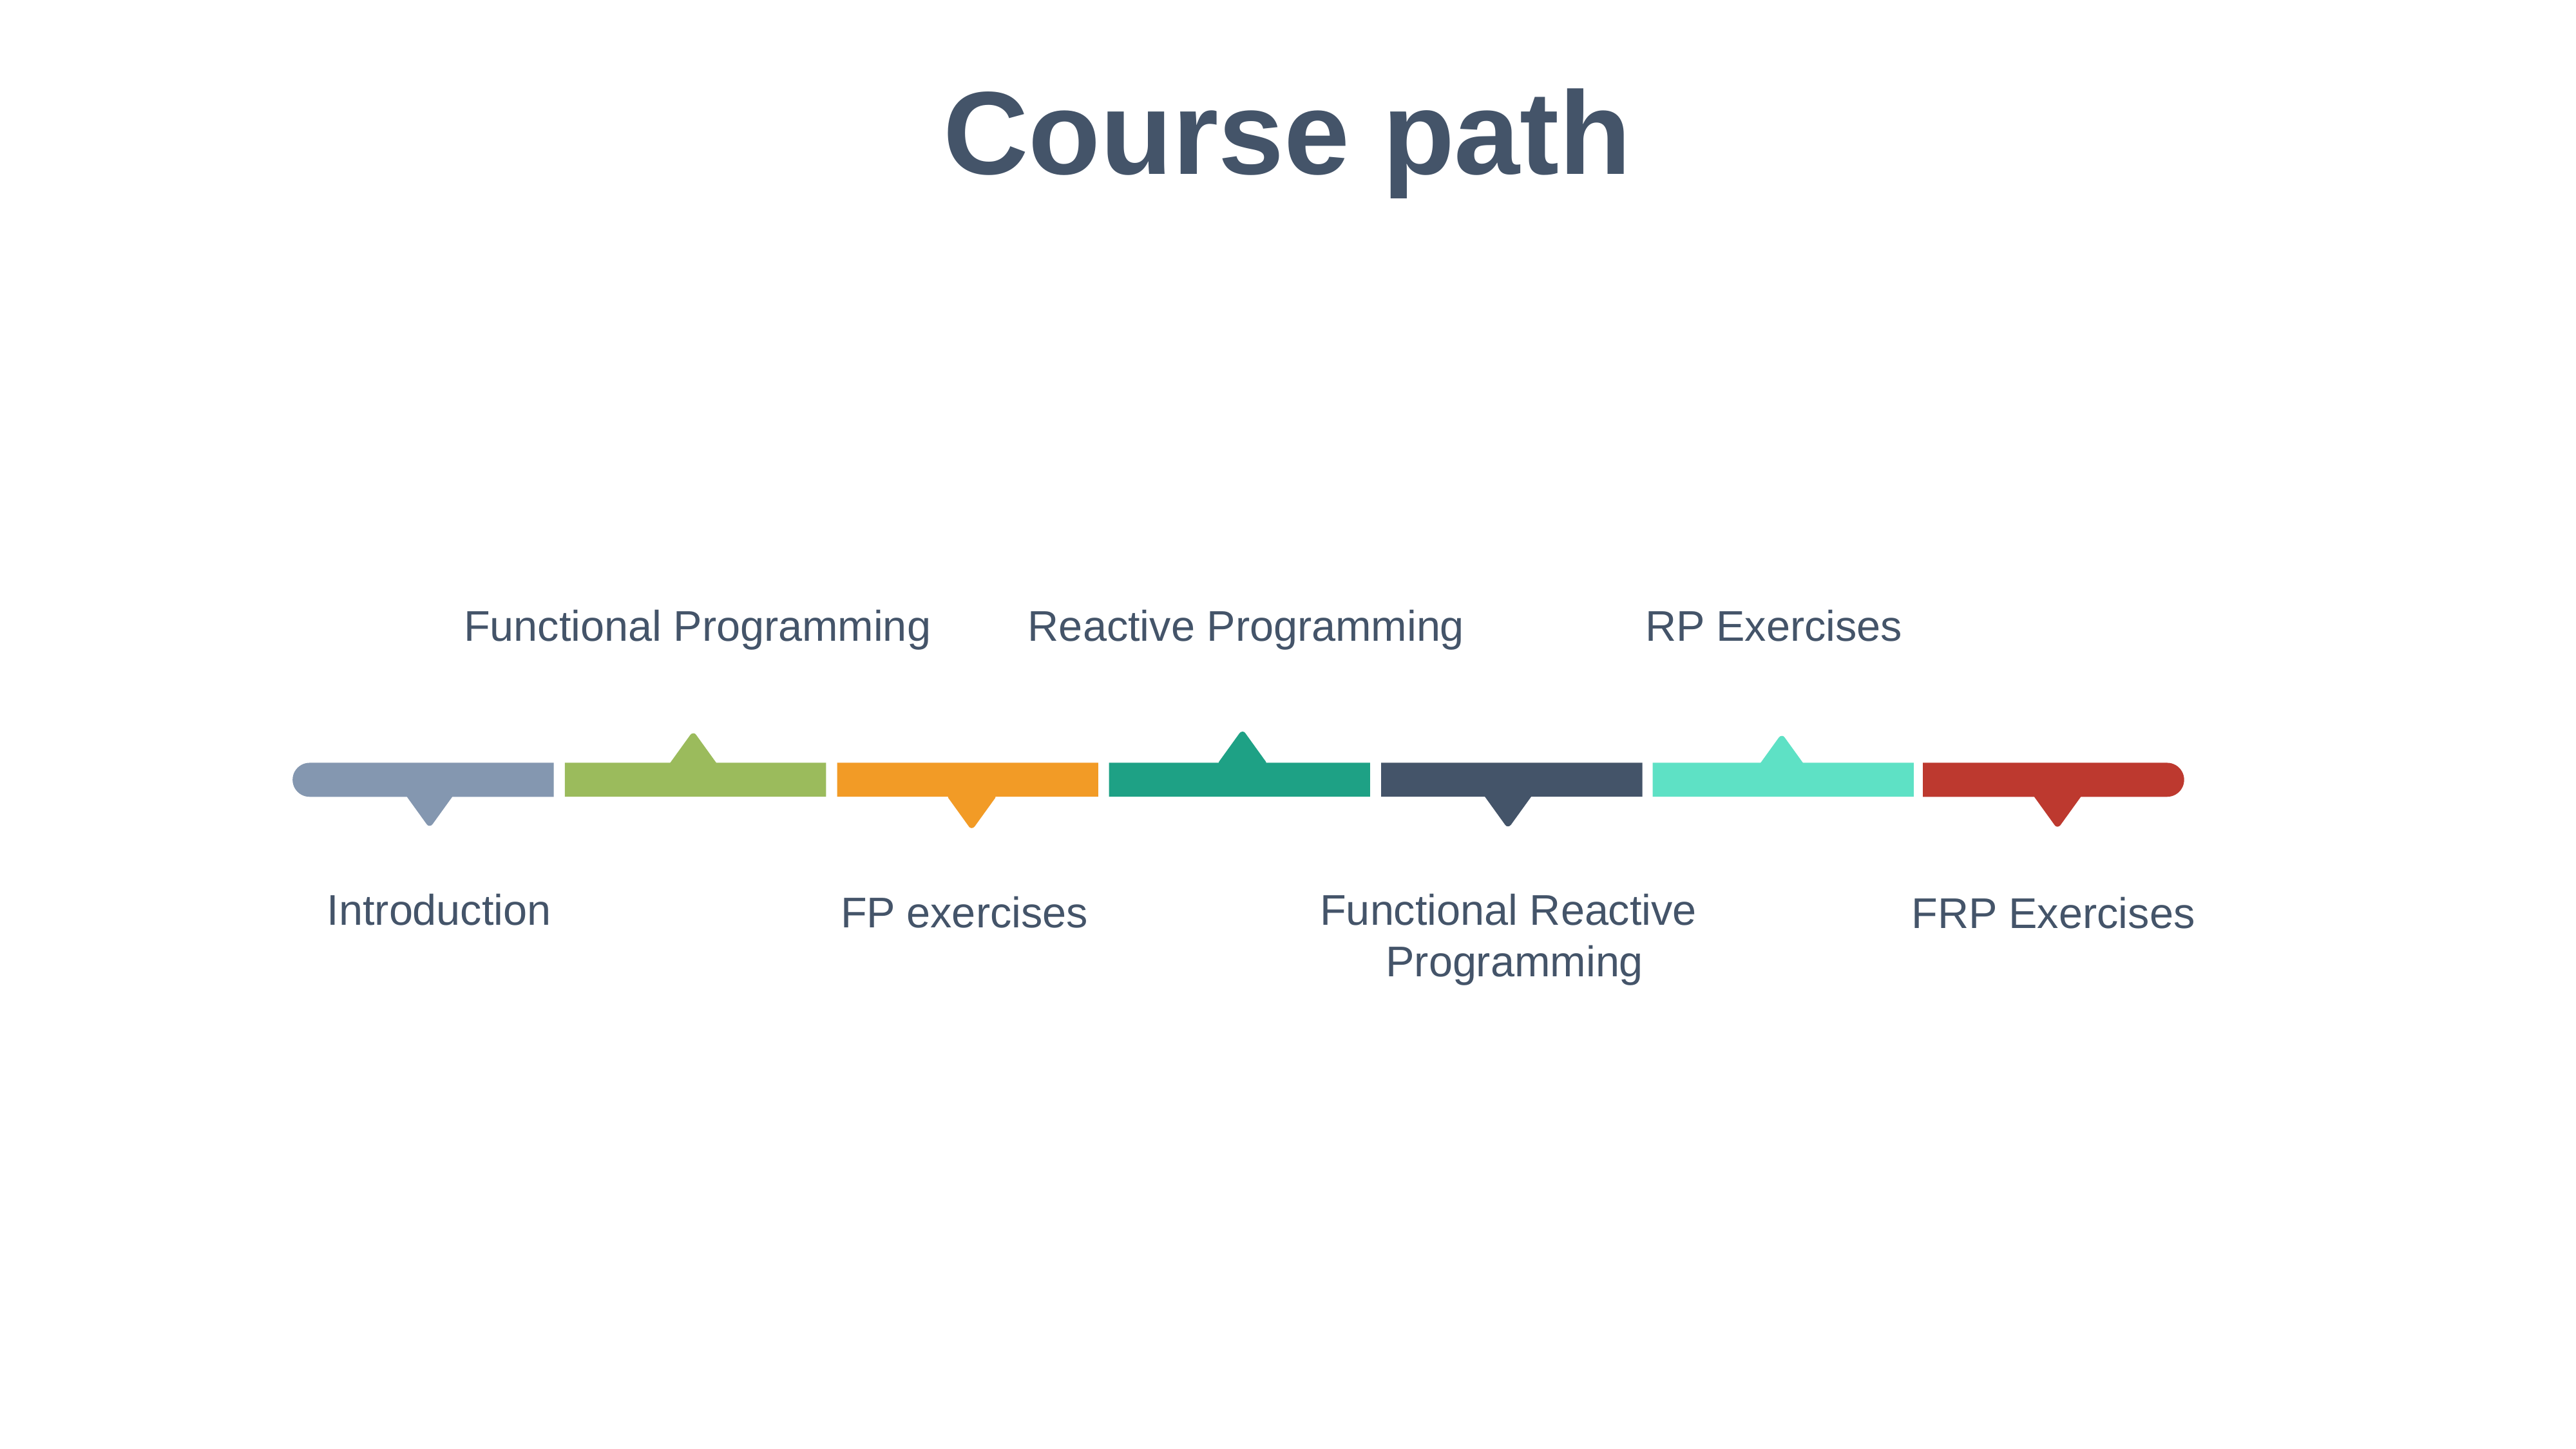

Course path
Functional Programming

Reactive Programming

RP Exercises

Functional Reactive
Programming

FRP Exercises

Introduction

FP exercises